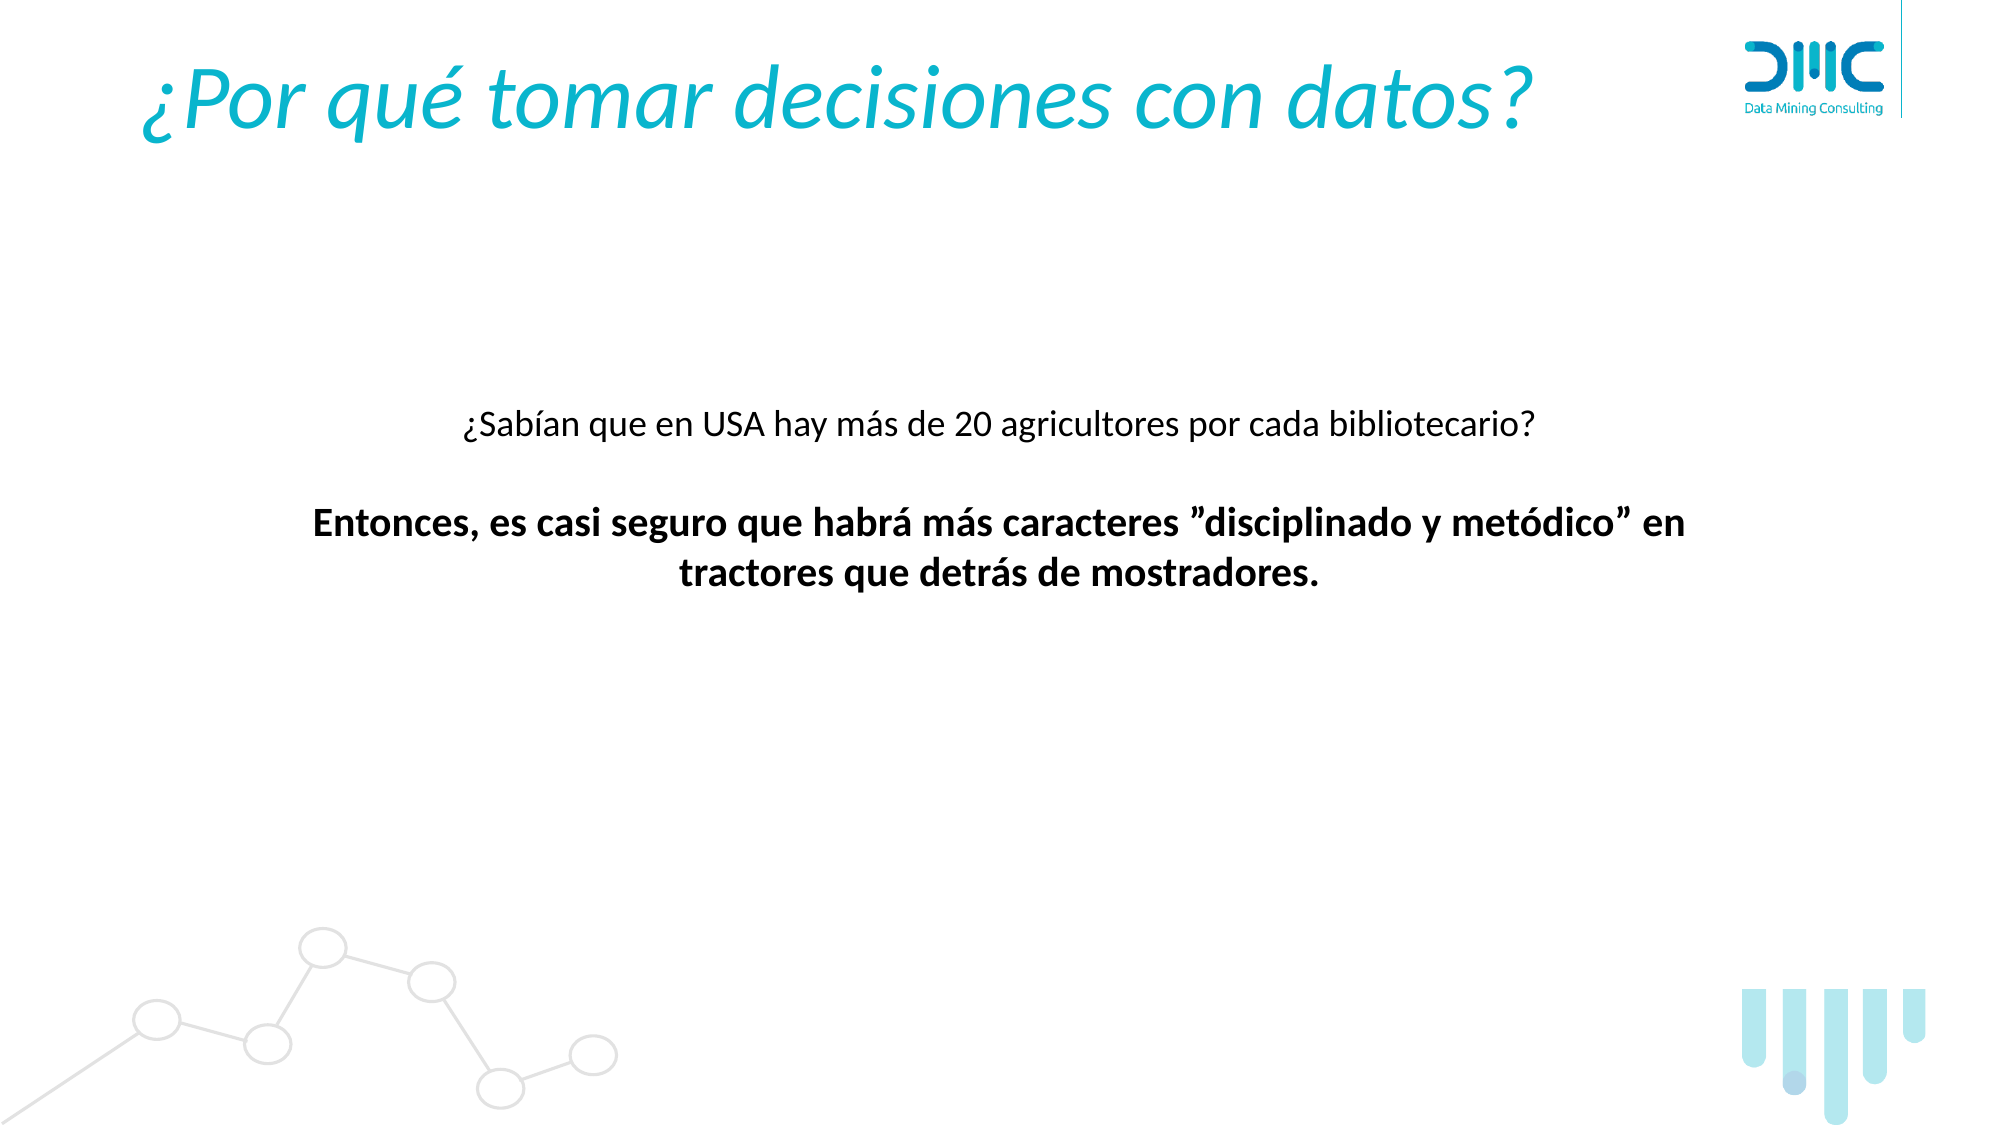

# ¿Por qué tomar decisiones con datos?
¿Sabían que en USA hay más de 20 agricultores por cada bibliotecario?

Entonces, es casi seguro que habrá más caracteres ”disciplinado y metódico” en tractores que detrás de mostradores.